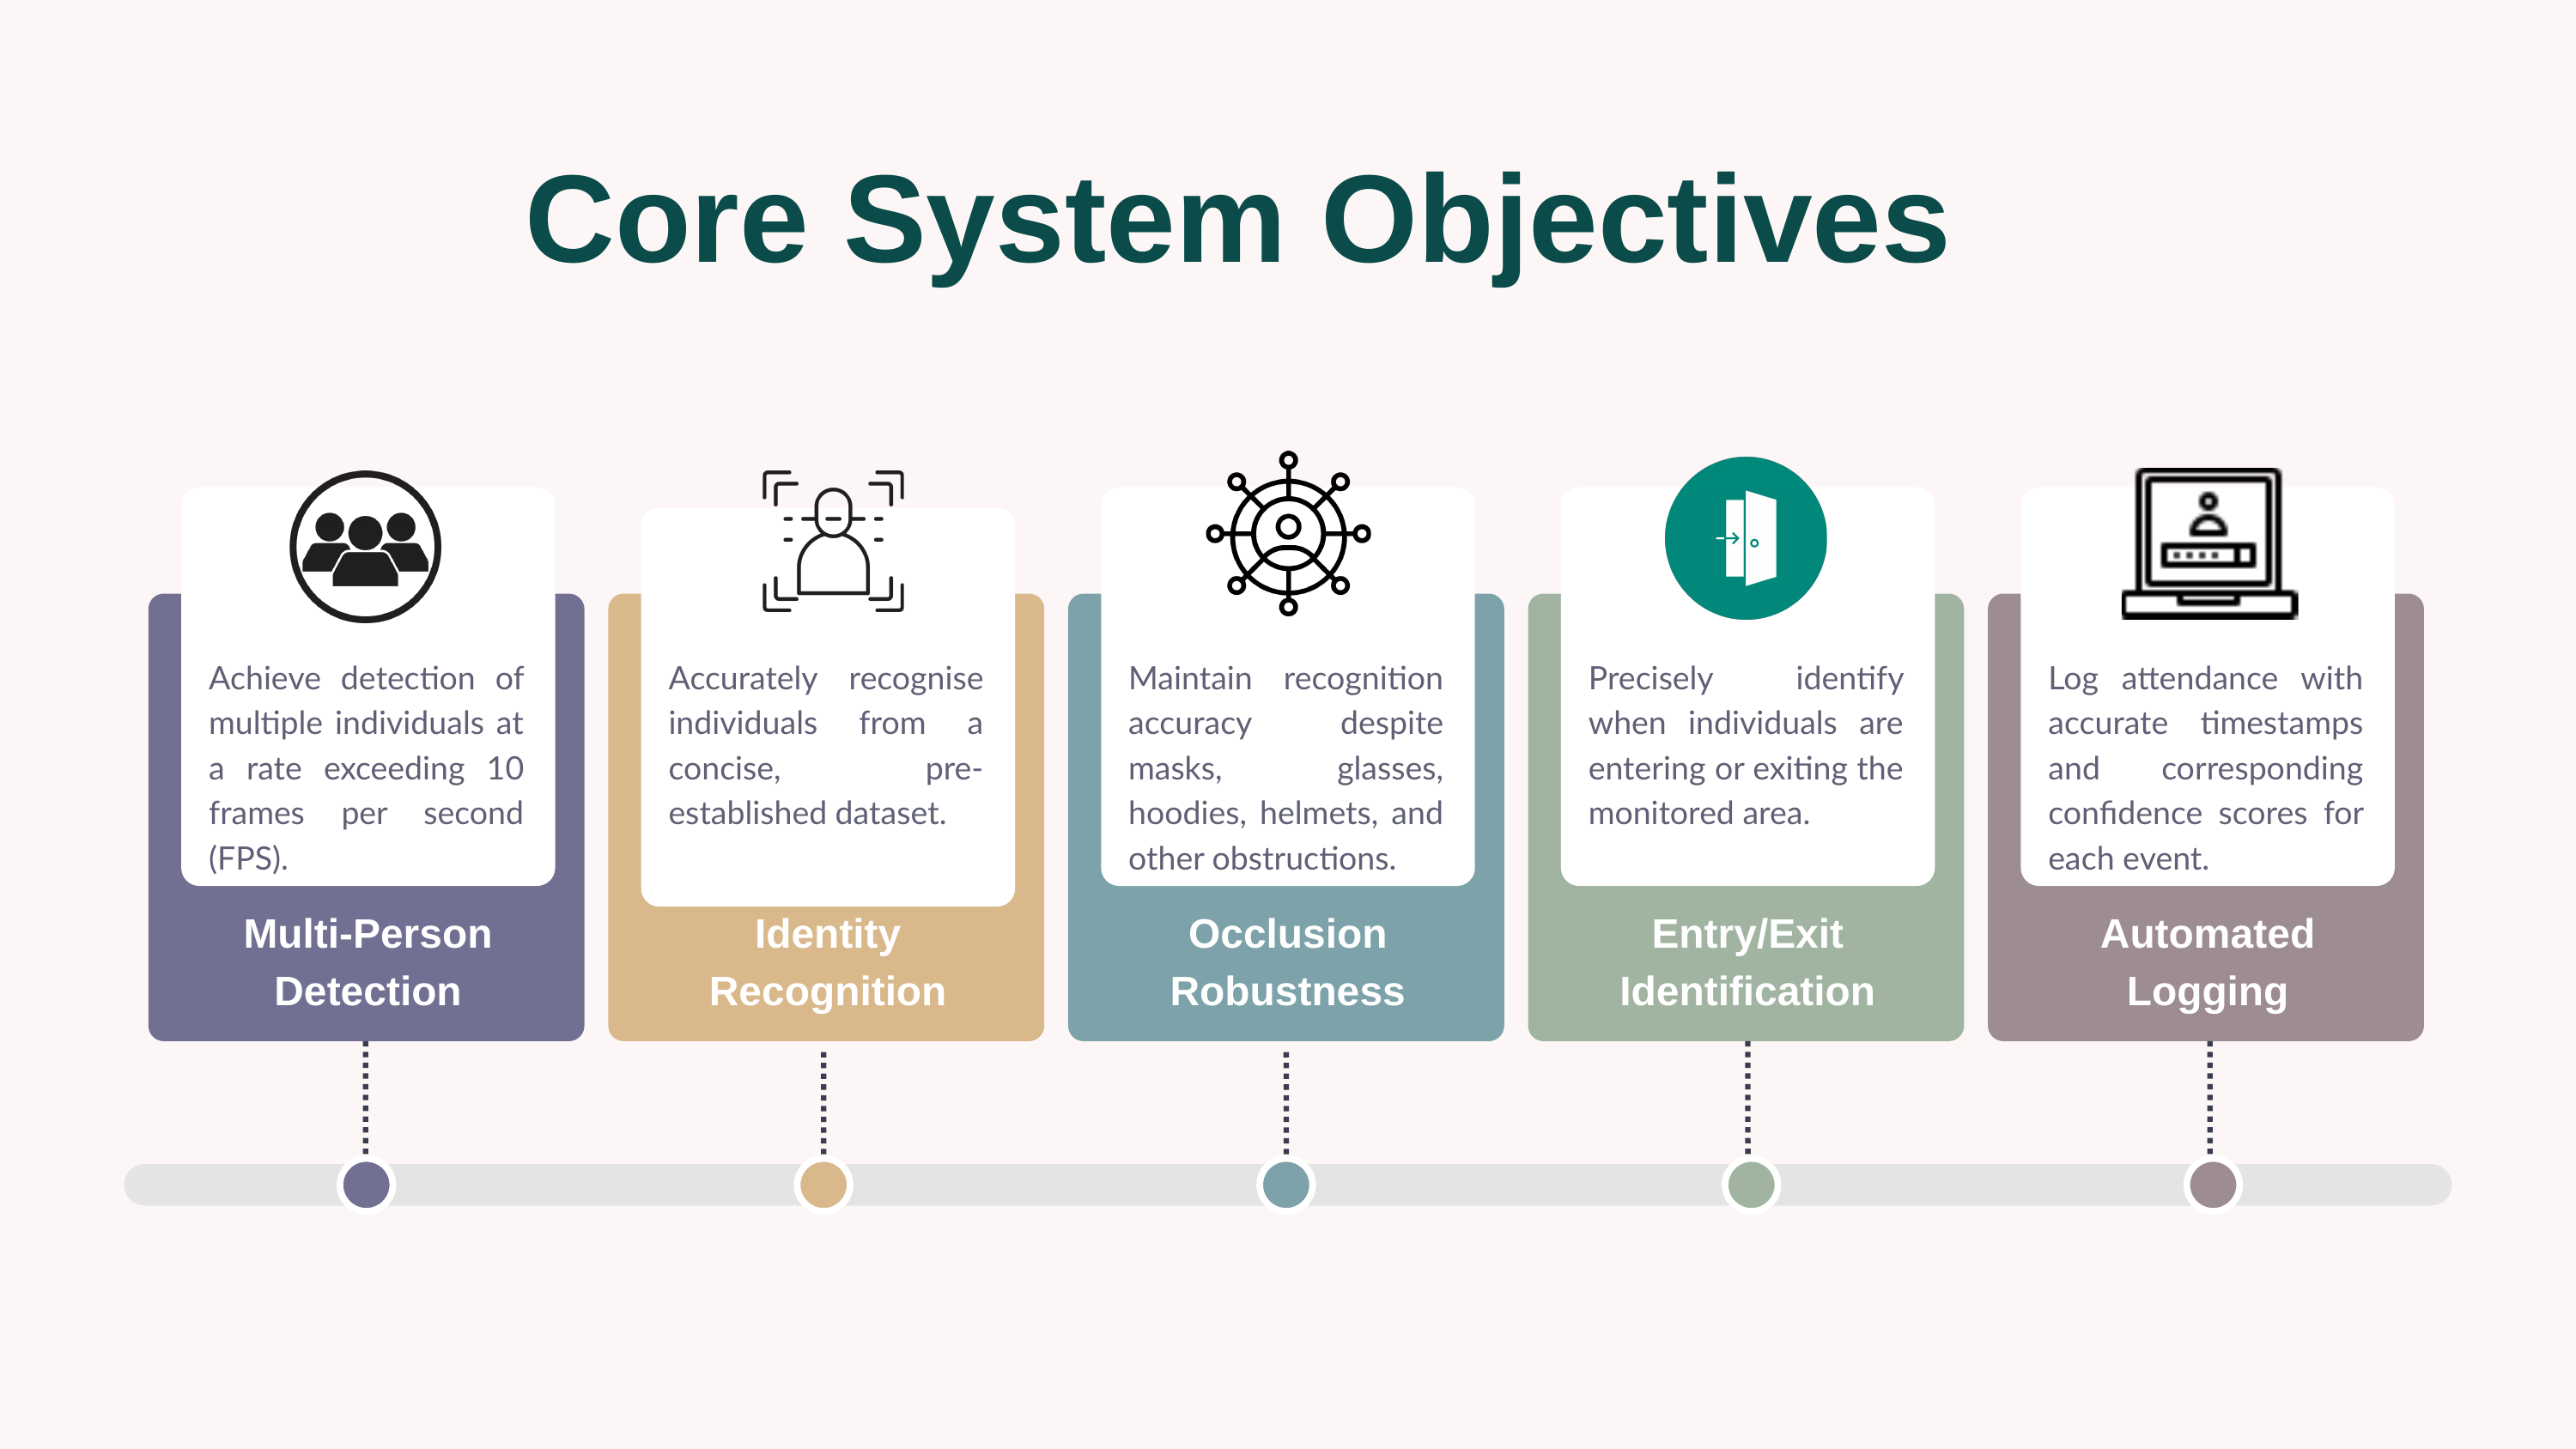

Core System Objectives

Achieve detection of multiple individuals at a rate exceeding 10 frames per second (FPS).
Accurately recognise individuals from a concise, pre-established dataset.
Maintain recognition accuracy despite masks, glasses, hoodies, helmets, and other obstructions.
Precisely identify when individuals are entering or exiting the monitored area.
Log attendance with accurate timestamps and corresponding confidence scores for each event.
Multi-Person Detection
Identity Recognition
Occlusion Robustness
Entry/Exit Identification
Automated Logging